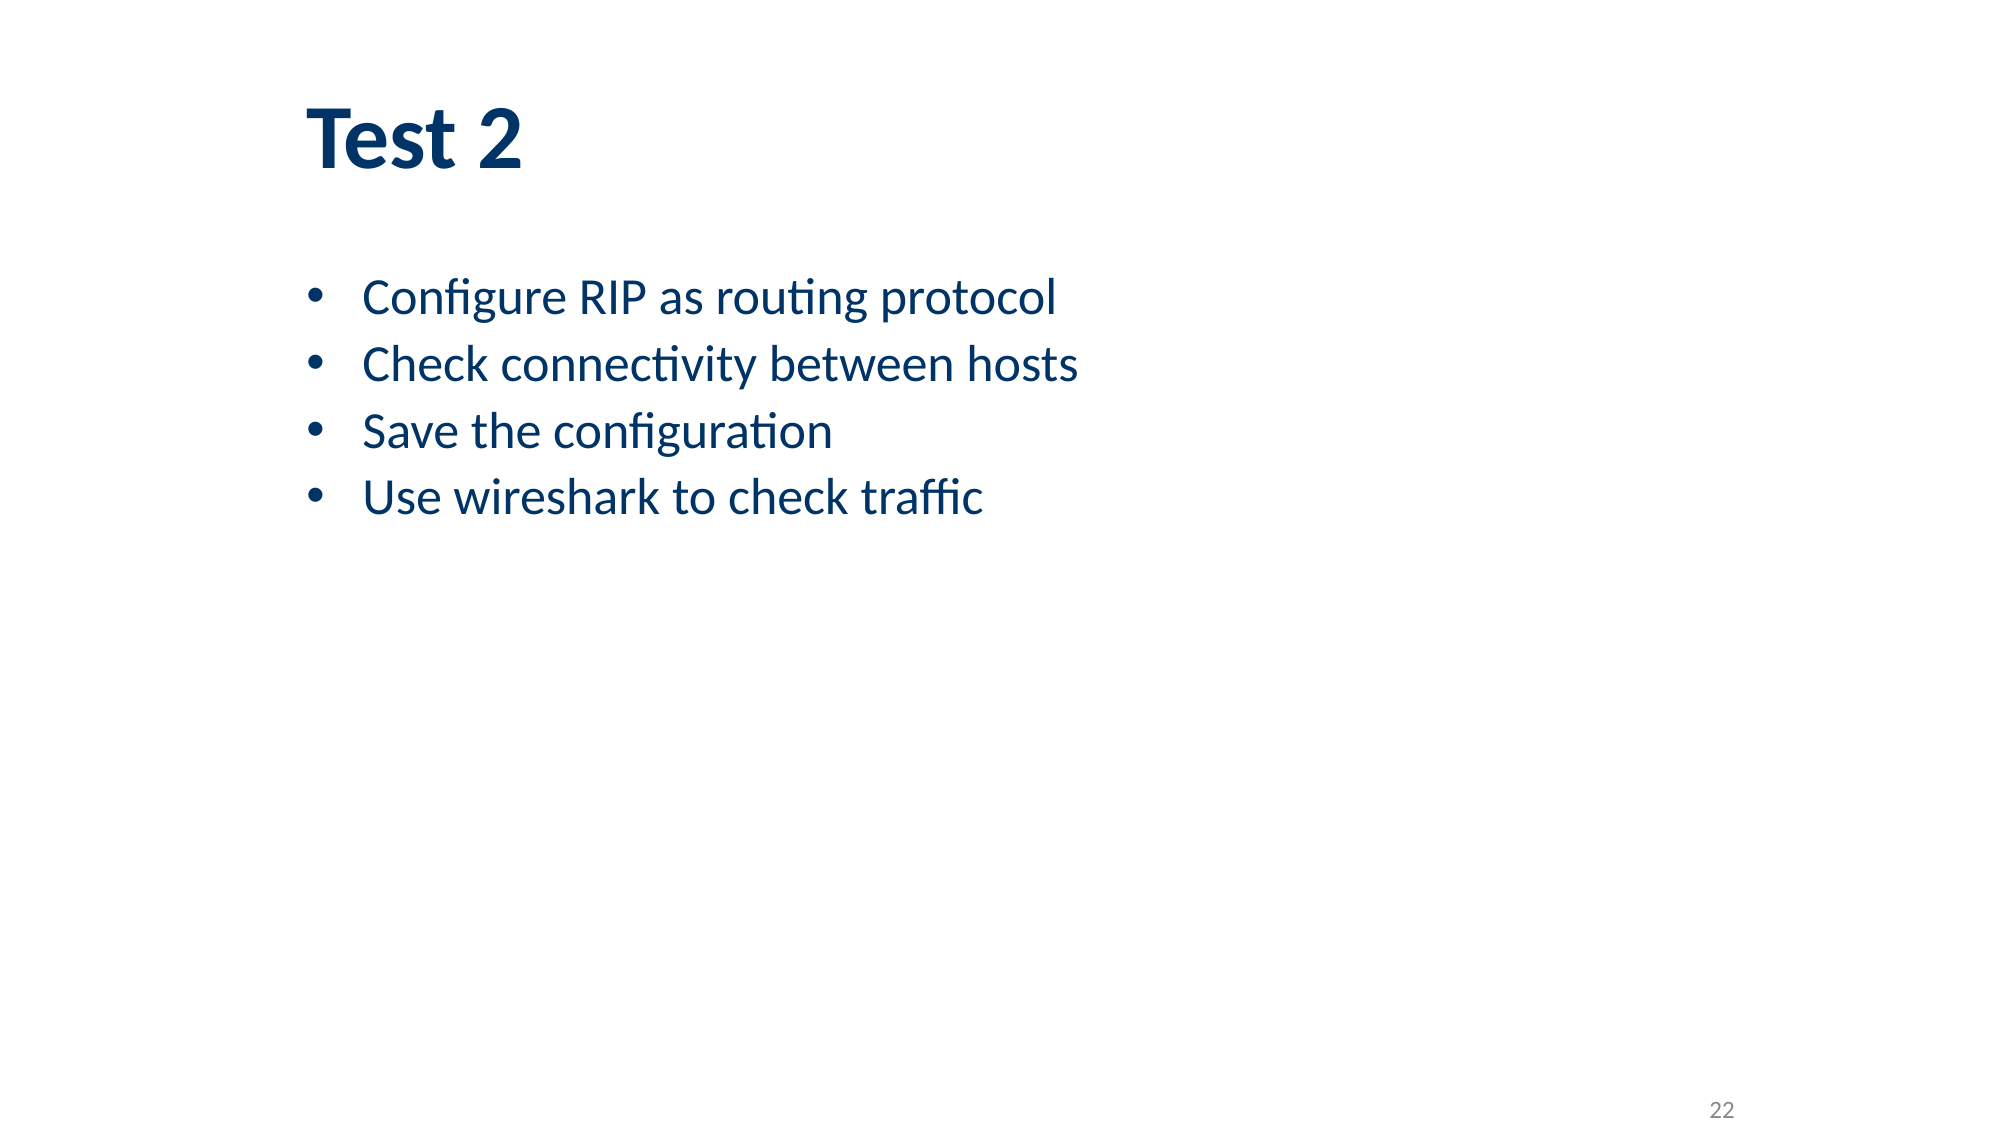

# Test 2
Configure RIP as routing protocol
Check connectivity between hosts
Save the configuration
Use wireshark to check traffic

22